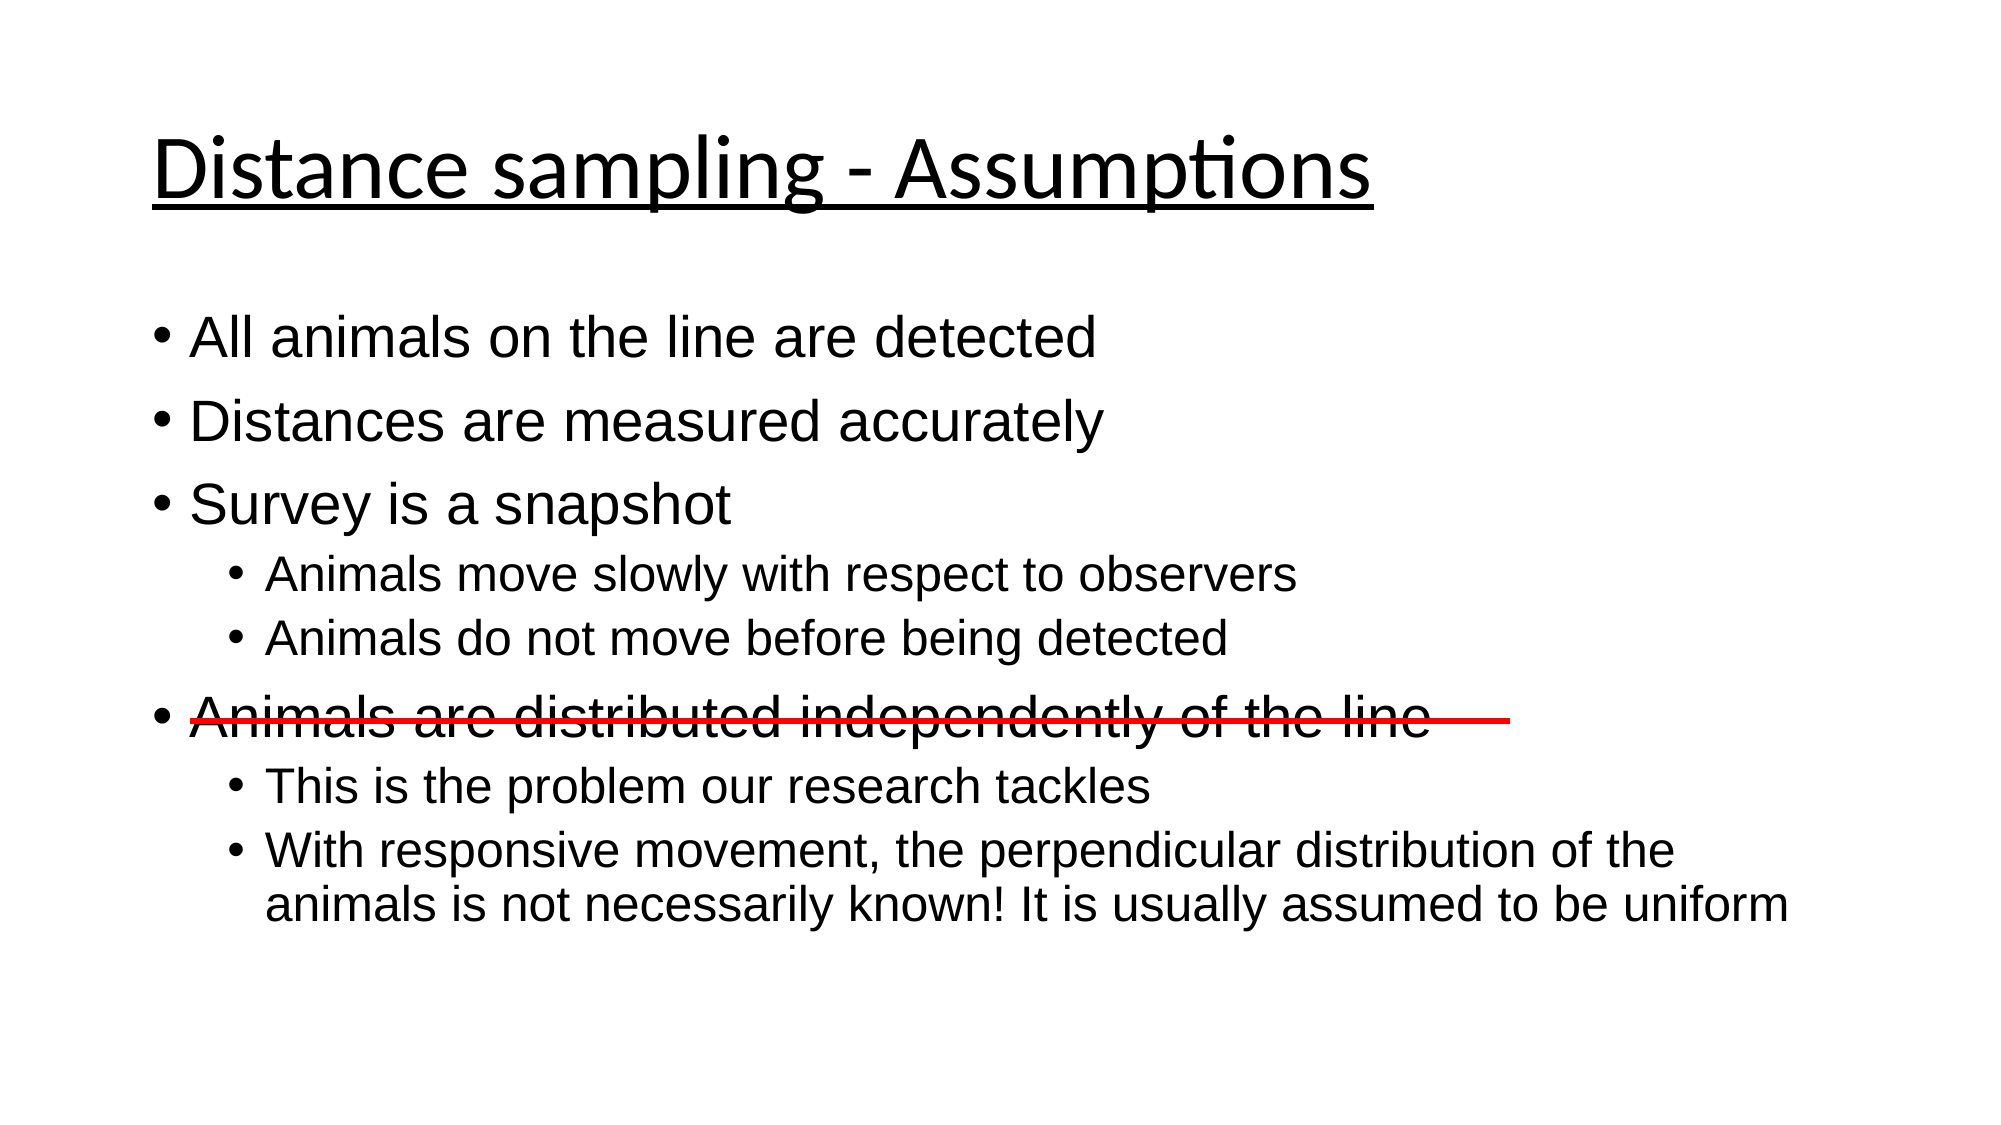

# Distance sampling - Assumptions
All animals on the line are detected
Distances are measured accurately
Survey is a snapshot
Animals move slowly with respect to observers
Animals do not move before being detected
Animals are distributed independently of the line
This is the problem our research tackles
With responsive movement, the perpendicular distribution of the animals is not necessarily known! It is usually assumed to be uniform